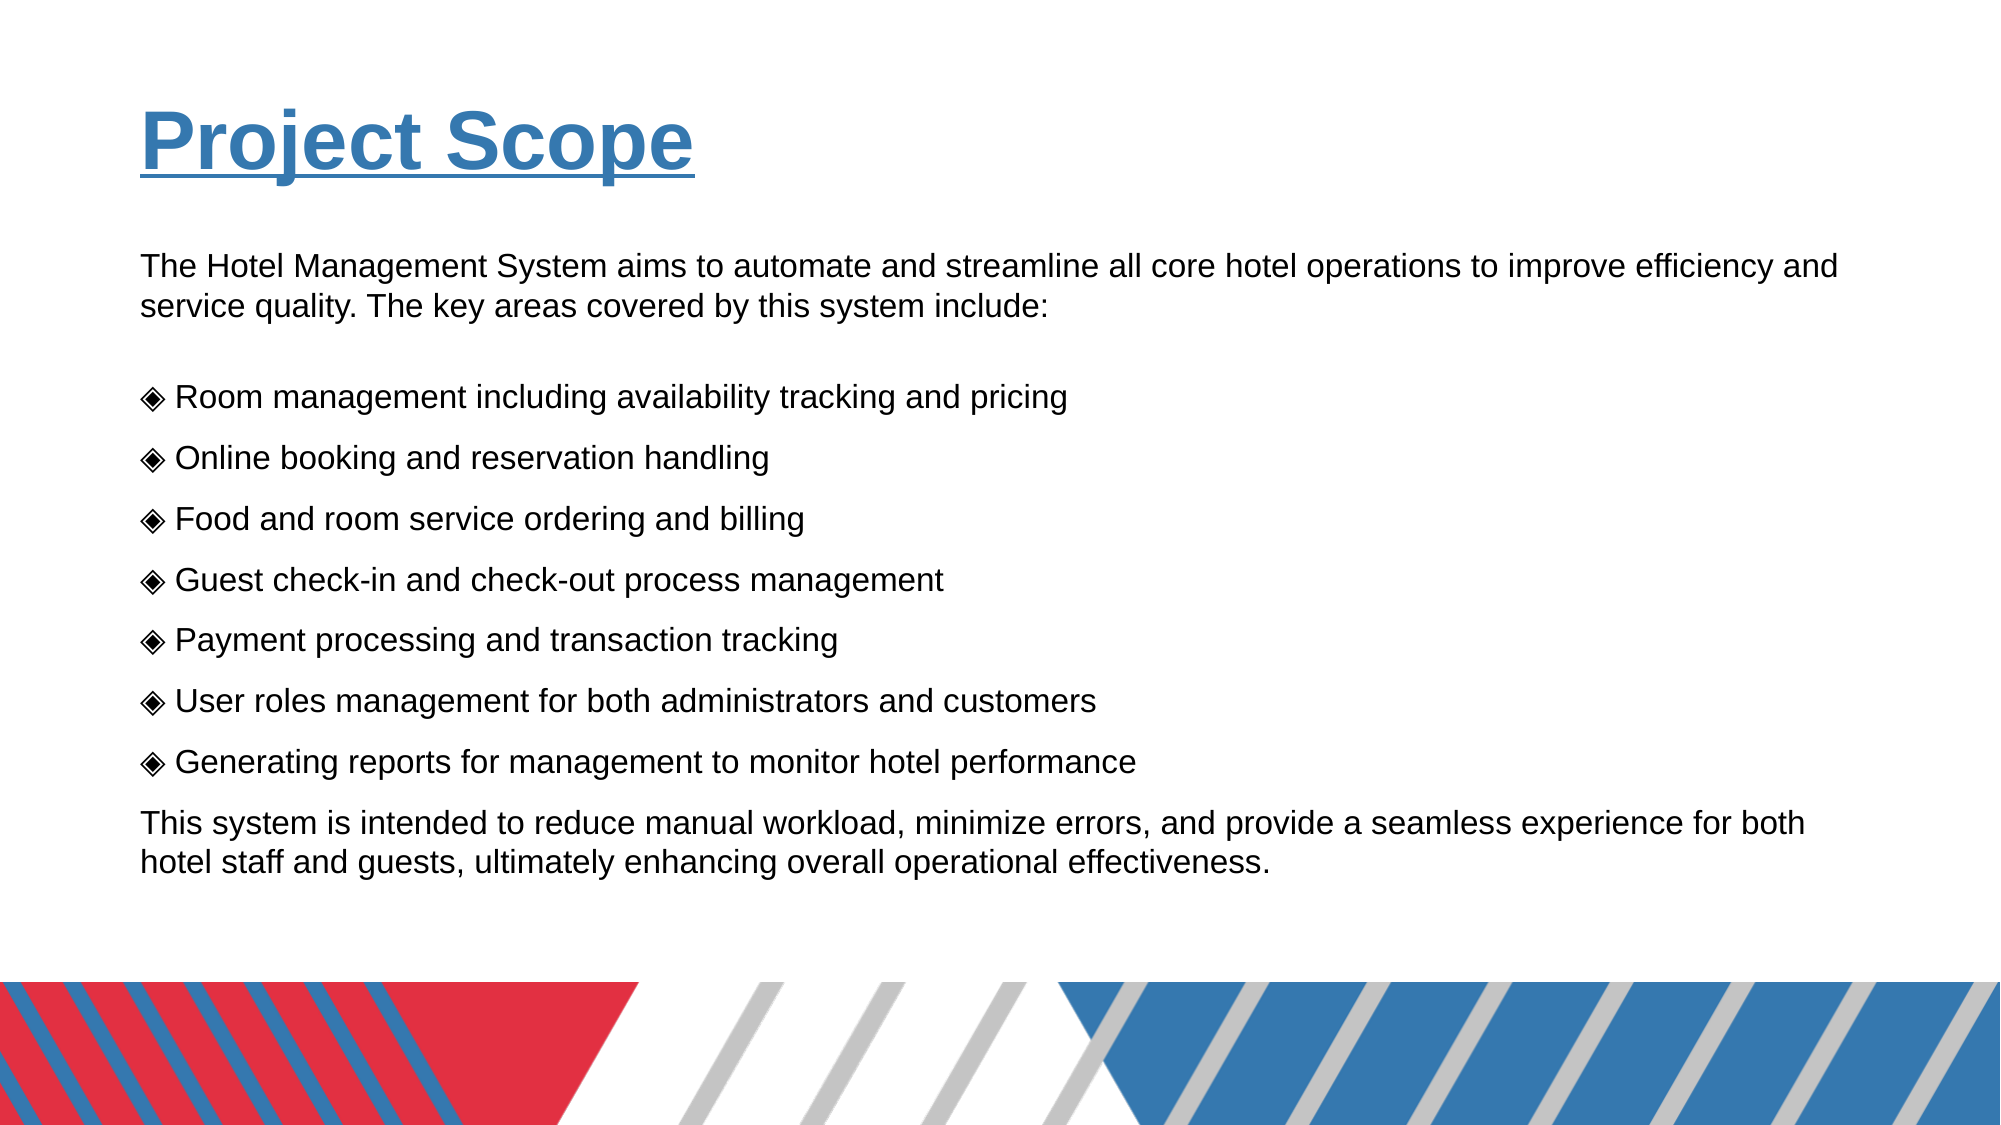

# Project Scope
The Hotel Management System aims to automate and streamline all core hotel operations to improve efficiency and service quality. The key areas covered by this system include:

◈ Room management including availability tracking and pricing
◈ Online booking and reservation handling
◈ Food and room service ordering and billing
◈ Guest check-in and check-out process management
◈ Payment processing and transaction tracking
◈ User roles management for both administrators and customers
◈ Generating reports for management to monitor hotel performance
This system is intended to reduce manual workload, minimize errors, and provide a seamless experience for both hotel staff and guests, ultimately enhancing overall operational effectiveness.